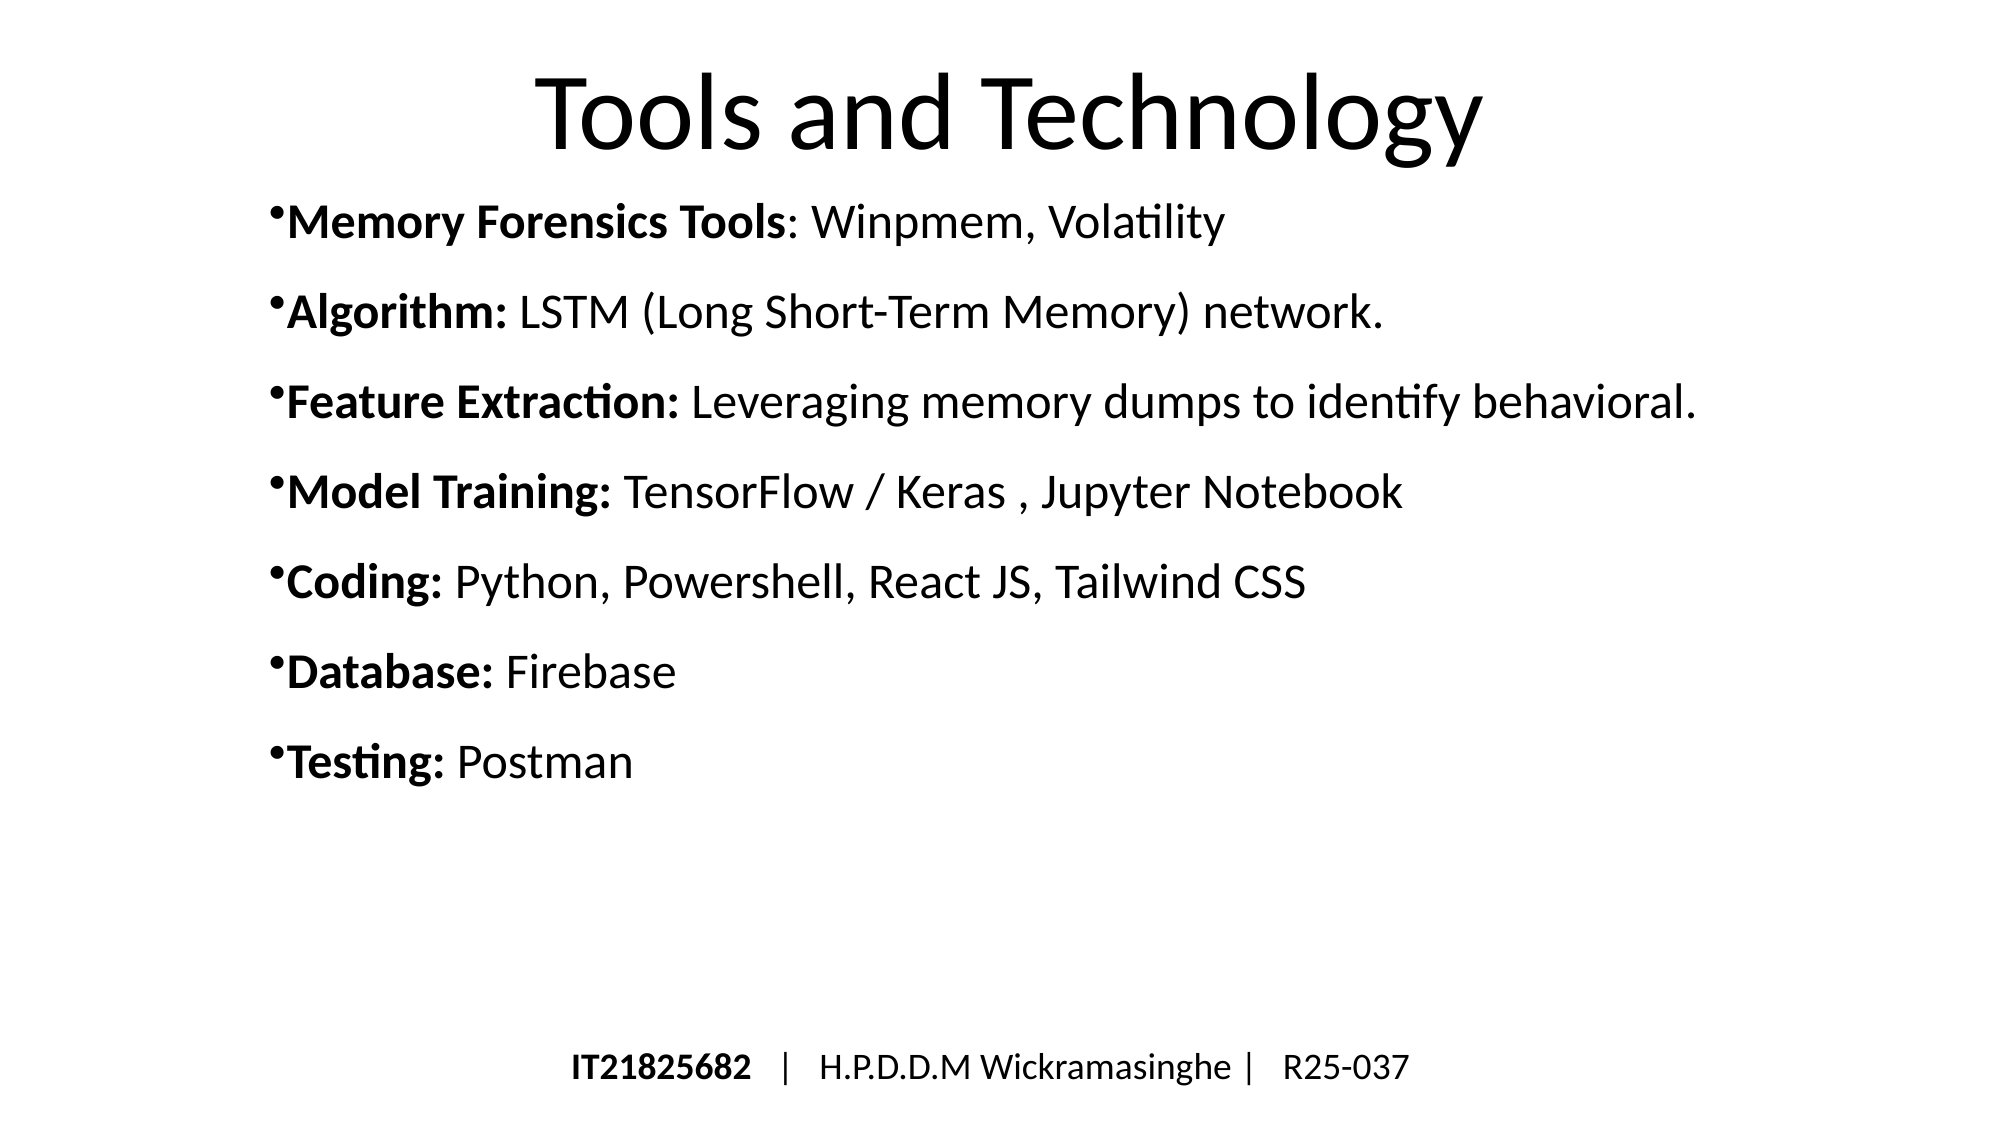

# Tools and Technology
Memory Forensics Tools: Winpmem, Volatility
Algorithm: LSTM (Long Short-Term Memory) network.
Feature Extraction: Leveraging memory dumps to identify behavioral.
Model Training: TensorFlow / Keras , Jupyter Notebook
Coding: Python, Powershell, React JS, Tailwind CSS
Database: Firebase
Testing: Postman
IT21825682   |   H.P.D.D.M Wickramasinghe |   R25-037